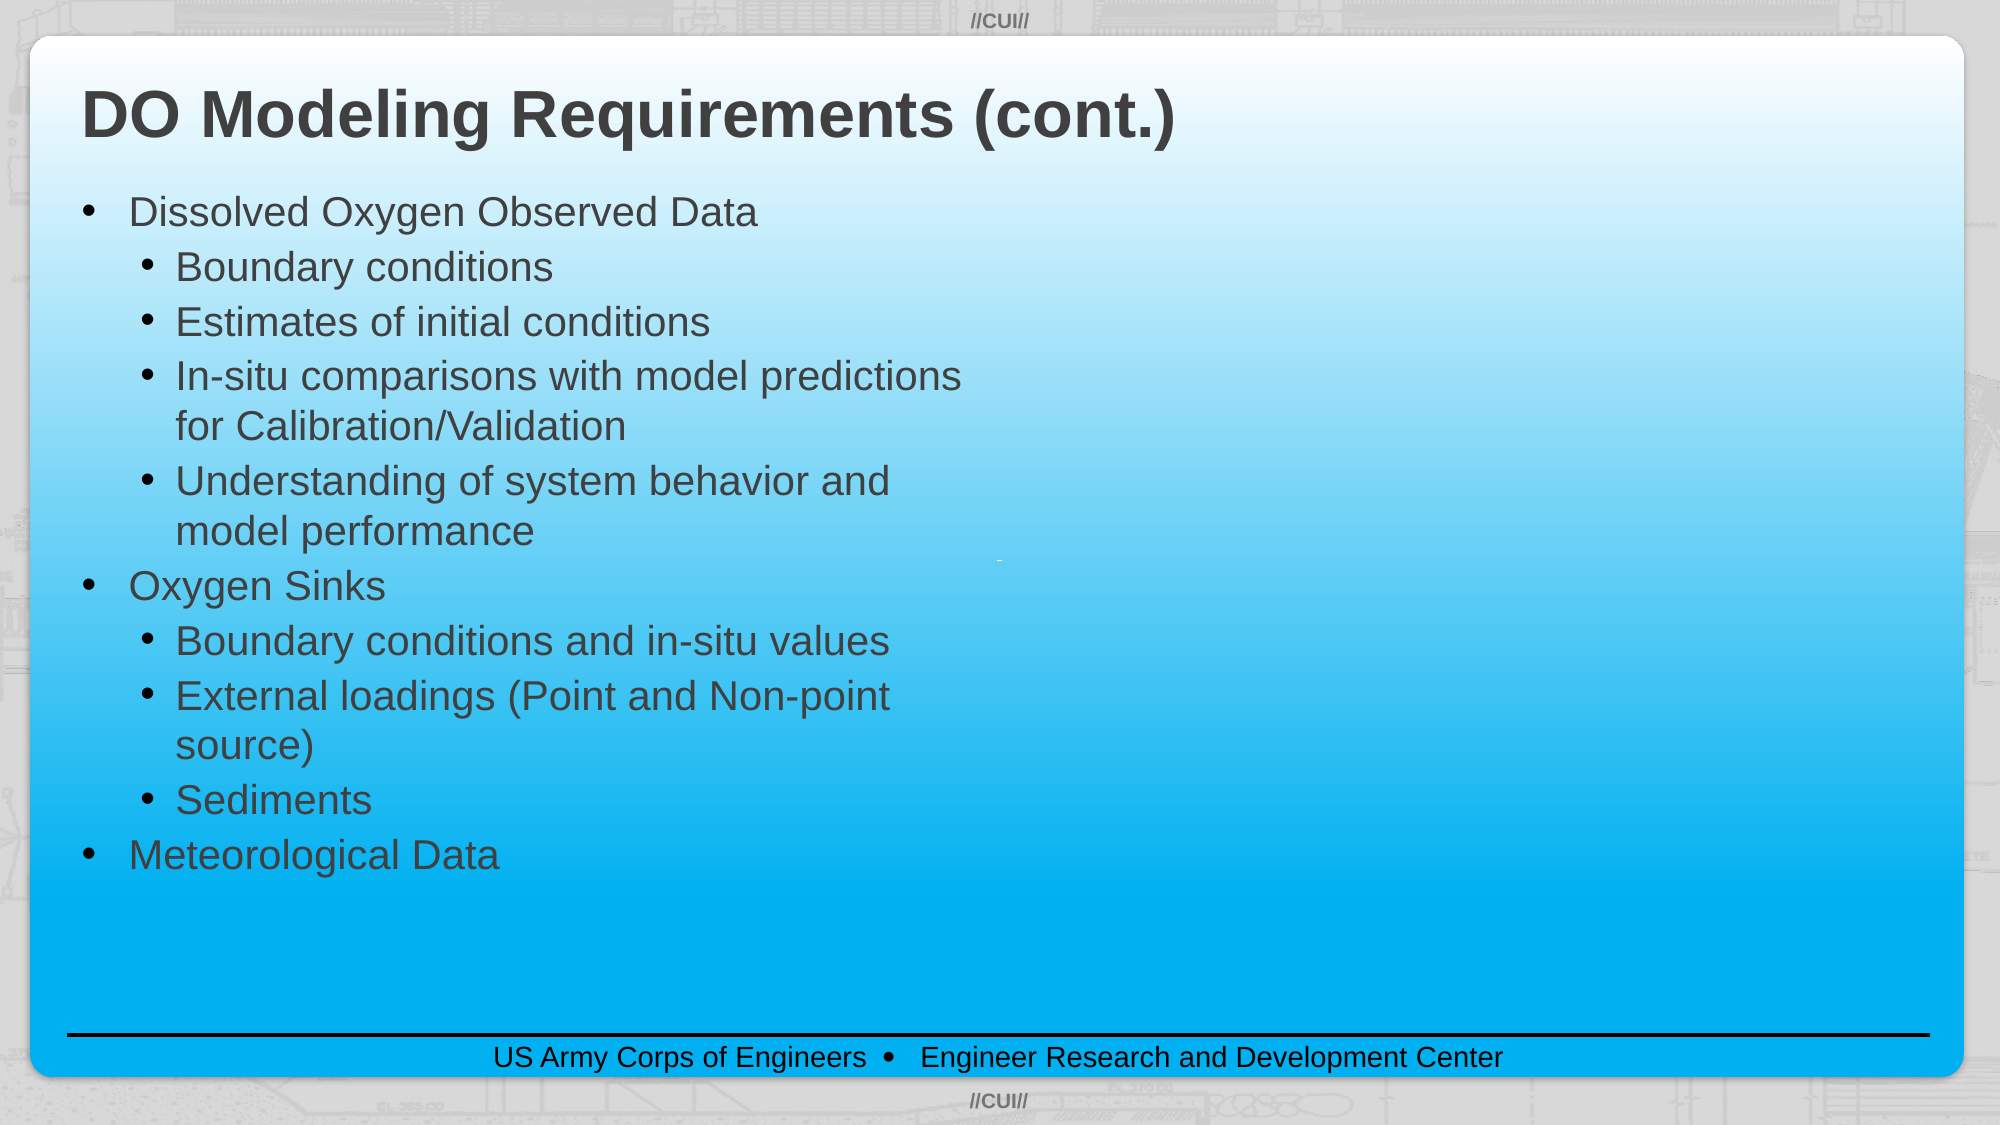

# DO Modeling Requirements (cont.)
Dissolved Oxygen Observed Data
Boundary conditions
Estimates of initial conditions
In-situ comparisons with model predictions for Calibration/Validation
Understanding of system behavior and model performance
Oxygen Sinks
Boundary conditions and in-situ values
External loadings (Point and Non-point source)
Sediments
Meteorological Data